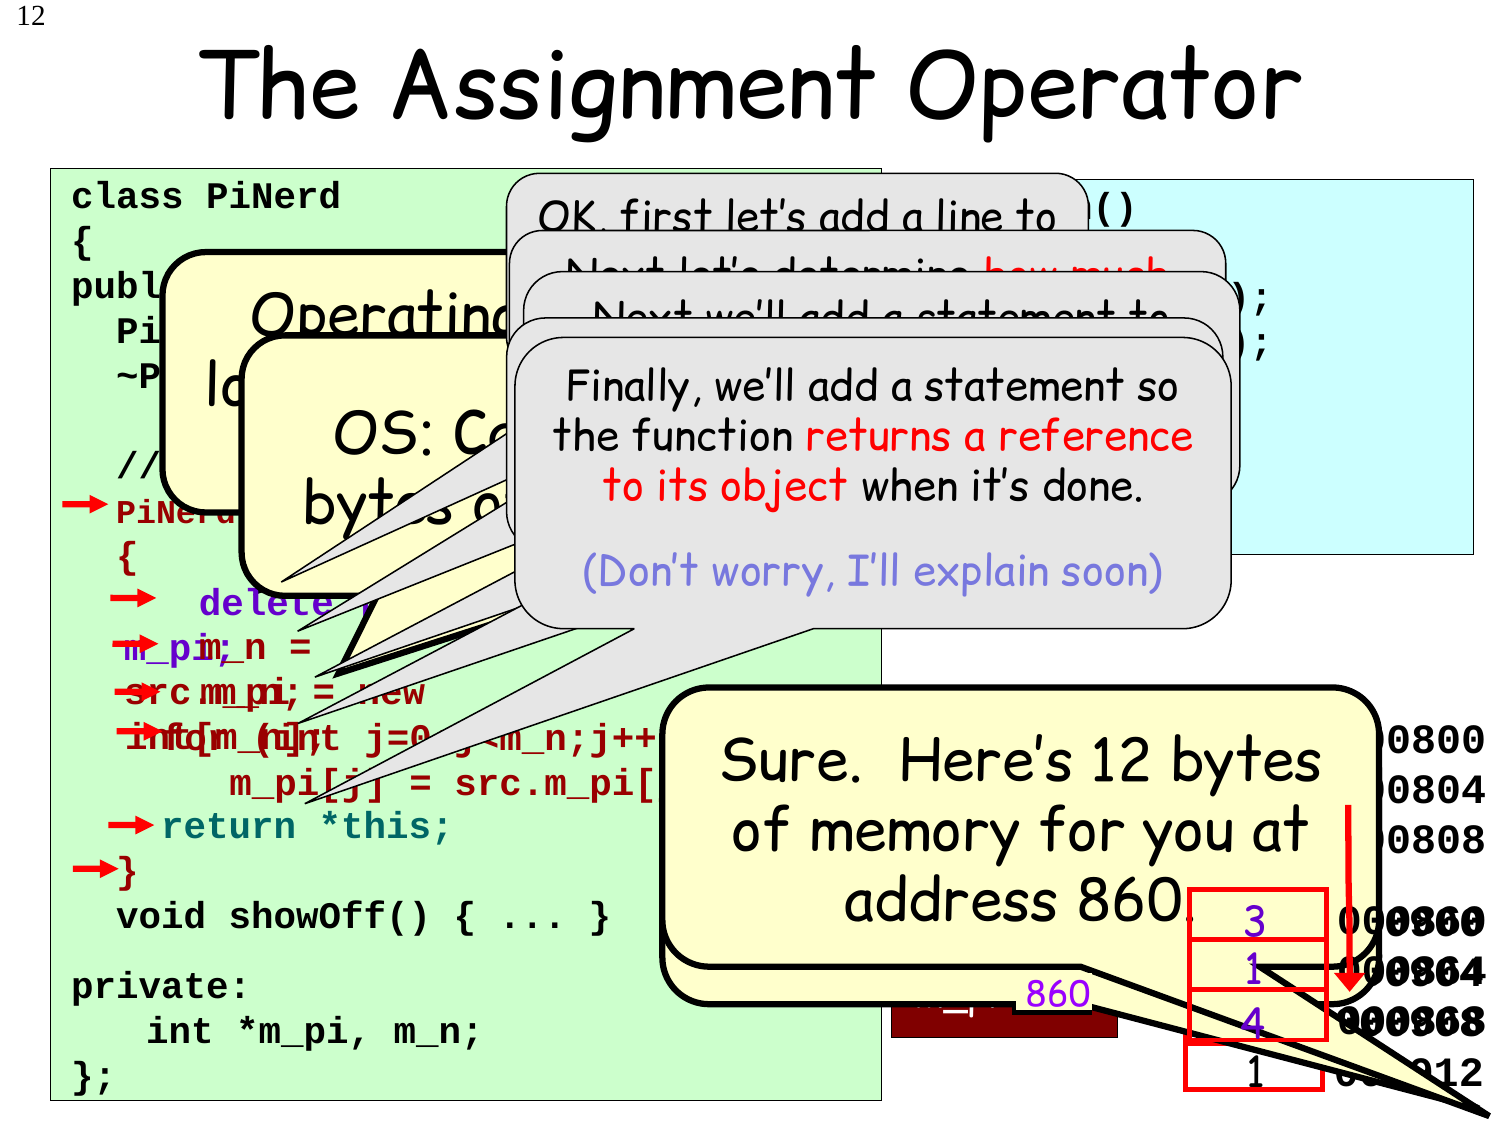

# The Assignment Operator
12
class PiNerd
{
public:
  PiNerd(int n) { … }
  ~PiNerd(){ delete[]m_pi; }

  // assignment operator:
  PiNerd &operator=(const PiNerd &src)
  {

  }
  void showOff() { ... }

private:
	int *m_pi, m_n;
};

OK, first let’s add a line to free the memory used by the target object.
int main()
{
  PiNerd ann(3);
  PiNerd ben(4);

  ben = ann;

}

Next let’s determine how much memory is required to hold the source object’s data.
Operating System, I no longer need the memory at location 900.
Next we’ll add a statement to allocate enough storage so the target can hold a copy of the source’s data.

Now we can add statement(s) to copy over all of the data from the source to the target variable!
OS: Can you reserve 12 bytes of memory for me?

Finally, we’ll add a statement so the function returns a reference to its object when it’s done.

(Don’t worry, I’ll explain soon)

delete [] m_pi;

m_n = src.m_n;

m_pi = new int[m_n];
Sure.  Here’s 12 bytes of memory for you at address 860.

3
000800
000804
000808

for (int j=0;j<m_n;j++)
   m_pi[j] = src.m_pi[j];
src
ann

m_n

m_pi

Ok, I’ll free that up for someone else to use.

3
1
return *this;
800
4

ben

m_n

m_pi

000860
000864
000868

3
1
4
1
3
000900
000904
000908
000912

4
3

1
860

900
4